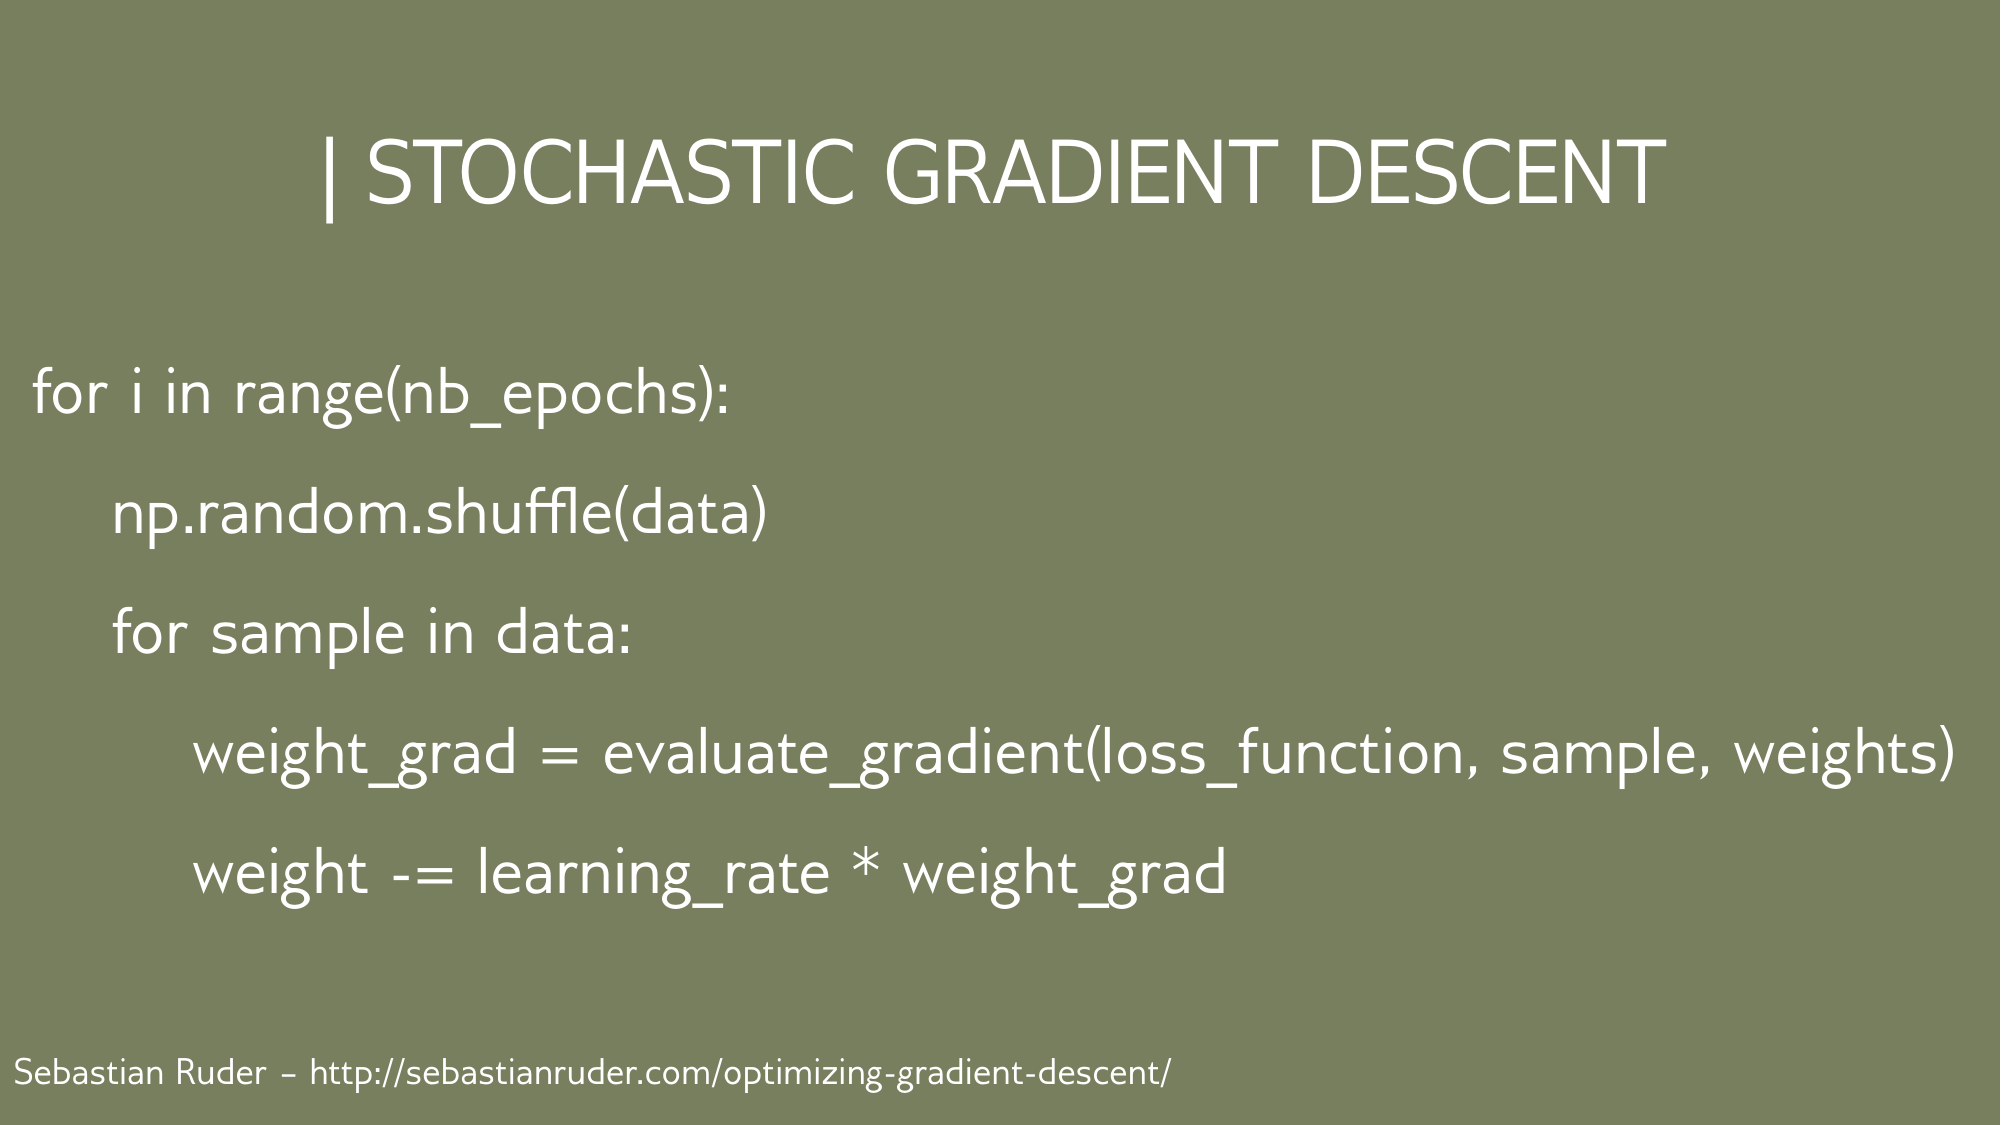

| STOCHASTIC GRADIENT DESCENT
for i in range(nb_epochs):
    np.random.shuffle(data)
    for sample in data:
        weight_grad = evaluate_gradient(loss_function, sample, weights)
        weight -= learning_rate * weight_grad
Sebastian Ruder – http://sebastianruder.com/optimizing-gradient-descent/